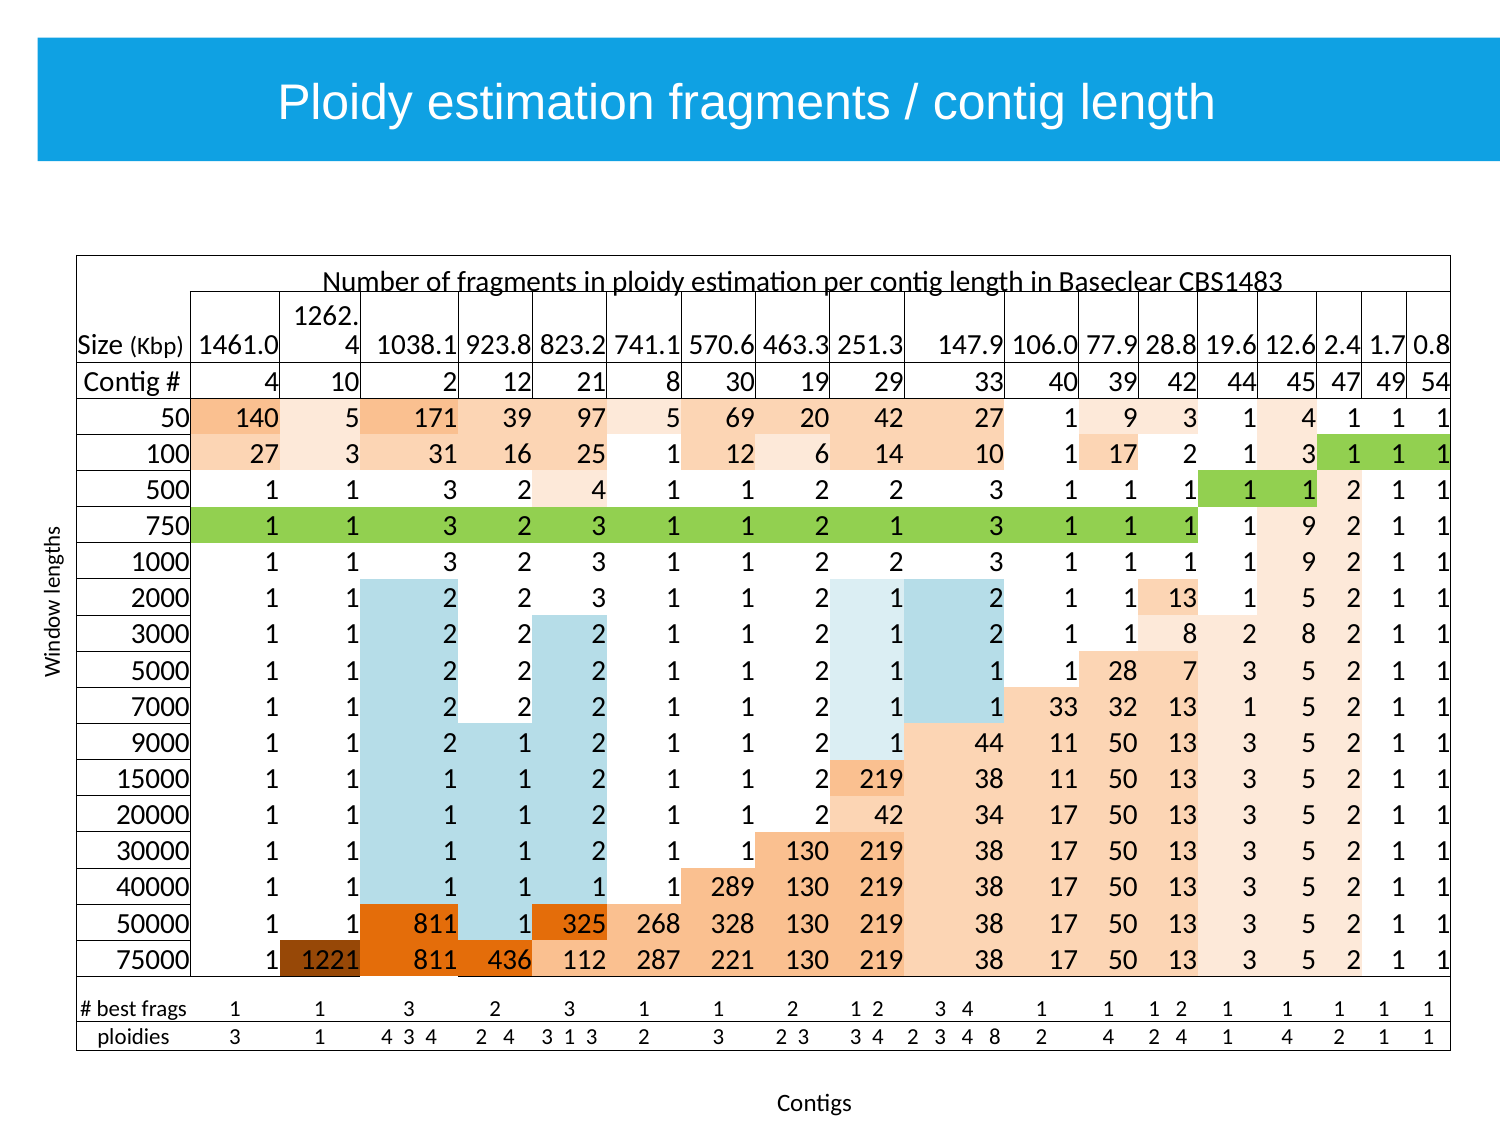

Ploidy estimation fragments / contig length
|  |  |  |  |  |  |  |  |  |  |  |  |  |  |  |  |  |  |  |
| --- | --- | --- | --- | --- | --- | --- | --- | --- | --- | --- | --- | --- | --- | --- | --- | --- | --- | --- |
| Size (Kbp) | 1461.0 | 1262.4 | 1038.1 | 923.8 | 823.2 | 741.1 | 570.6 | 463.3 | 251.3 | 147.9 | 106.0 | 77.9 | 28.8 | 19.6 | 12.6 | 2.4 | 1.7 | 0.8 |
| Contig # | 4 | 10 | 2 | 12 | 21 | 8 | 30 | 19 | 29 | 33 | 40 | 39 | 42 | 44 | 45 | 47 | 49 | 54 |
| 50 | 140 | 5 | 171 | 39 | 97 | 5 | 69 | 20 | 42 | 27 | 1 | 9 | 3 | 1 | 4 | 1 | 1 | 1 |
| 100 | 27 | 3 | 31 | 16 | 25 | 1 | 12 | 6 | 14 | 10 | 1 | 17 | 2 | 1 | 3 | 1 | 1 | 1 |
| 500 | 1 | 1 | 3 | 2 | 4 | 1 | 1 | 2 | 2 | 3 | 1 | 1 | 1 | 1 | 1 | 2 | 1 | 1 |
| 750 | 1 | 1 | 3 | 2 | 3 | 1 | 1 | 2 | 1 | 3 | 1 | 1 | 1 | 1 | 9 | 2 | 1 | 1 |
| 1000 | 1 | 1 | 3 | 2 | 3 | 1 | 1 | 2 | 2 | 3 | 1 | 1 | 1 | 1 | 9 | 2 | 1 | 1 |
| 2000 | 1 | 1 | 2 | 2 | 3 | 1 | 1 | 2 | 1 | 2 | 1 | 1 | 13 | 1 | 5 | 2 | 1 | 1 |
| 3000 | 1 | 1 | 2 | 2 | 2 | 1 | 1 | 2 | 1 | 2 | 1 | 1 | 8 | 2 | 8 | 2 | 1 | 1 |
| 5000 | 1 | 1 | 2 | 2 | 2 | 1 | 1 | 2 | 1 | 1 | 1 | 28 | 7 | 3 | 5 | 2 | 1 | 1 |
| 7000 | 1 | 1 | 2 | 2 | 2 | 1 | 1 | 2 | 1 | 1 | 33 | 32 | 13 | 1 | 5 | 2 | 1 | 1 |
| 9000 | 1 | 1 | 2 | 1 | 2 | 1 | 1 | 2 | 1 | 44 | 11 | 50 | 13 | 3 | 5 | 2 | 1 | 1 |
| 15000 | 1 | 1 | 1 | 1 | 2 | 1 | 1 | 2 | 219 | 38 | 11 | 50 | 13 | 3 | 5 | 2 | 1 | 1 |
| 20000 | 1 | 1 | 1 | 1 | 2 | 1 | 1 | 2 | 42 | 34 | 17 | 50 | 13 | 3 | 5 | 2 | 1 | 1 |
| 30000 | 1 | 1 | 1 | 1 | 2 | 1 | 1 | 130 | 219 | 38 | 17 | 50 | 13 | 3 | 5 | 2 | 1 | 1 |
| 40000 | 1 | 1 | 1 | 1 | 1 | 1 | 289 | 130 | 219 | 38 | 17 | 50 | 13 | 3 | 5 | 2 | 1 | 1 |
| 50000 | 1 | 1 | 811 | 1 | 325 | 268 | 328 | 130 | 219 | 38 | 17 | 50 | 13 | 3 | 5 | 2 | 1 | 1 |
| 75000 | 1 | 1221 | 811 | 436 | 112 | 287 | 221 | 130 | 219 | 38 | 17 | 50 | 13 | 3 | 5 | 2 | 1 | 1 |
| # best frags | 1 | 1 | 3 | 2 | 3 | 1 | 1 | 2 | 1 2 | 3 4 | 1 | 1 | 1 2 | 1 | 1 | 1 | 1 | 1 |
| ploidies | 3 | 1 | 4 3 4 | 2 4 | 3 1 3 | 2 | 3 | 2 3 | 3 4 | 2 3 4 8 | 2 | 4 | 2 4 | 1 | 4 | 2 | 1 | 1 |
Number of fragments in ploidy estimation per contig length in Baseclear CBS1483

Window lengths
Contigs